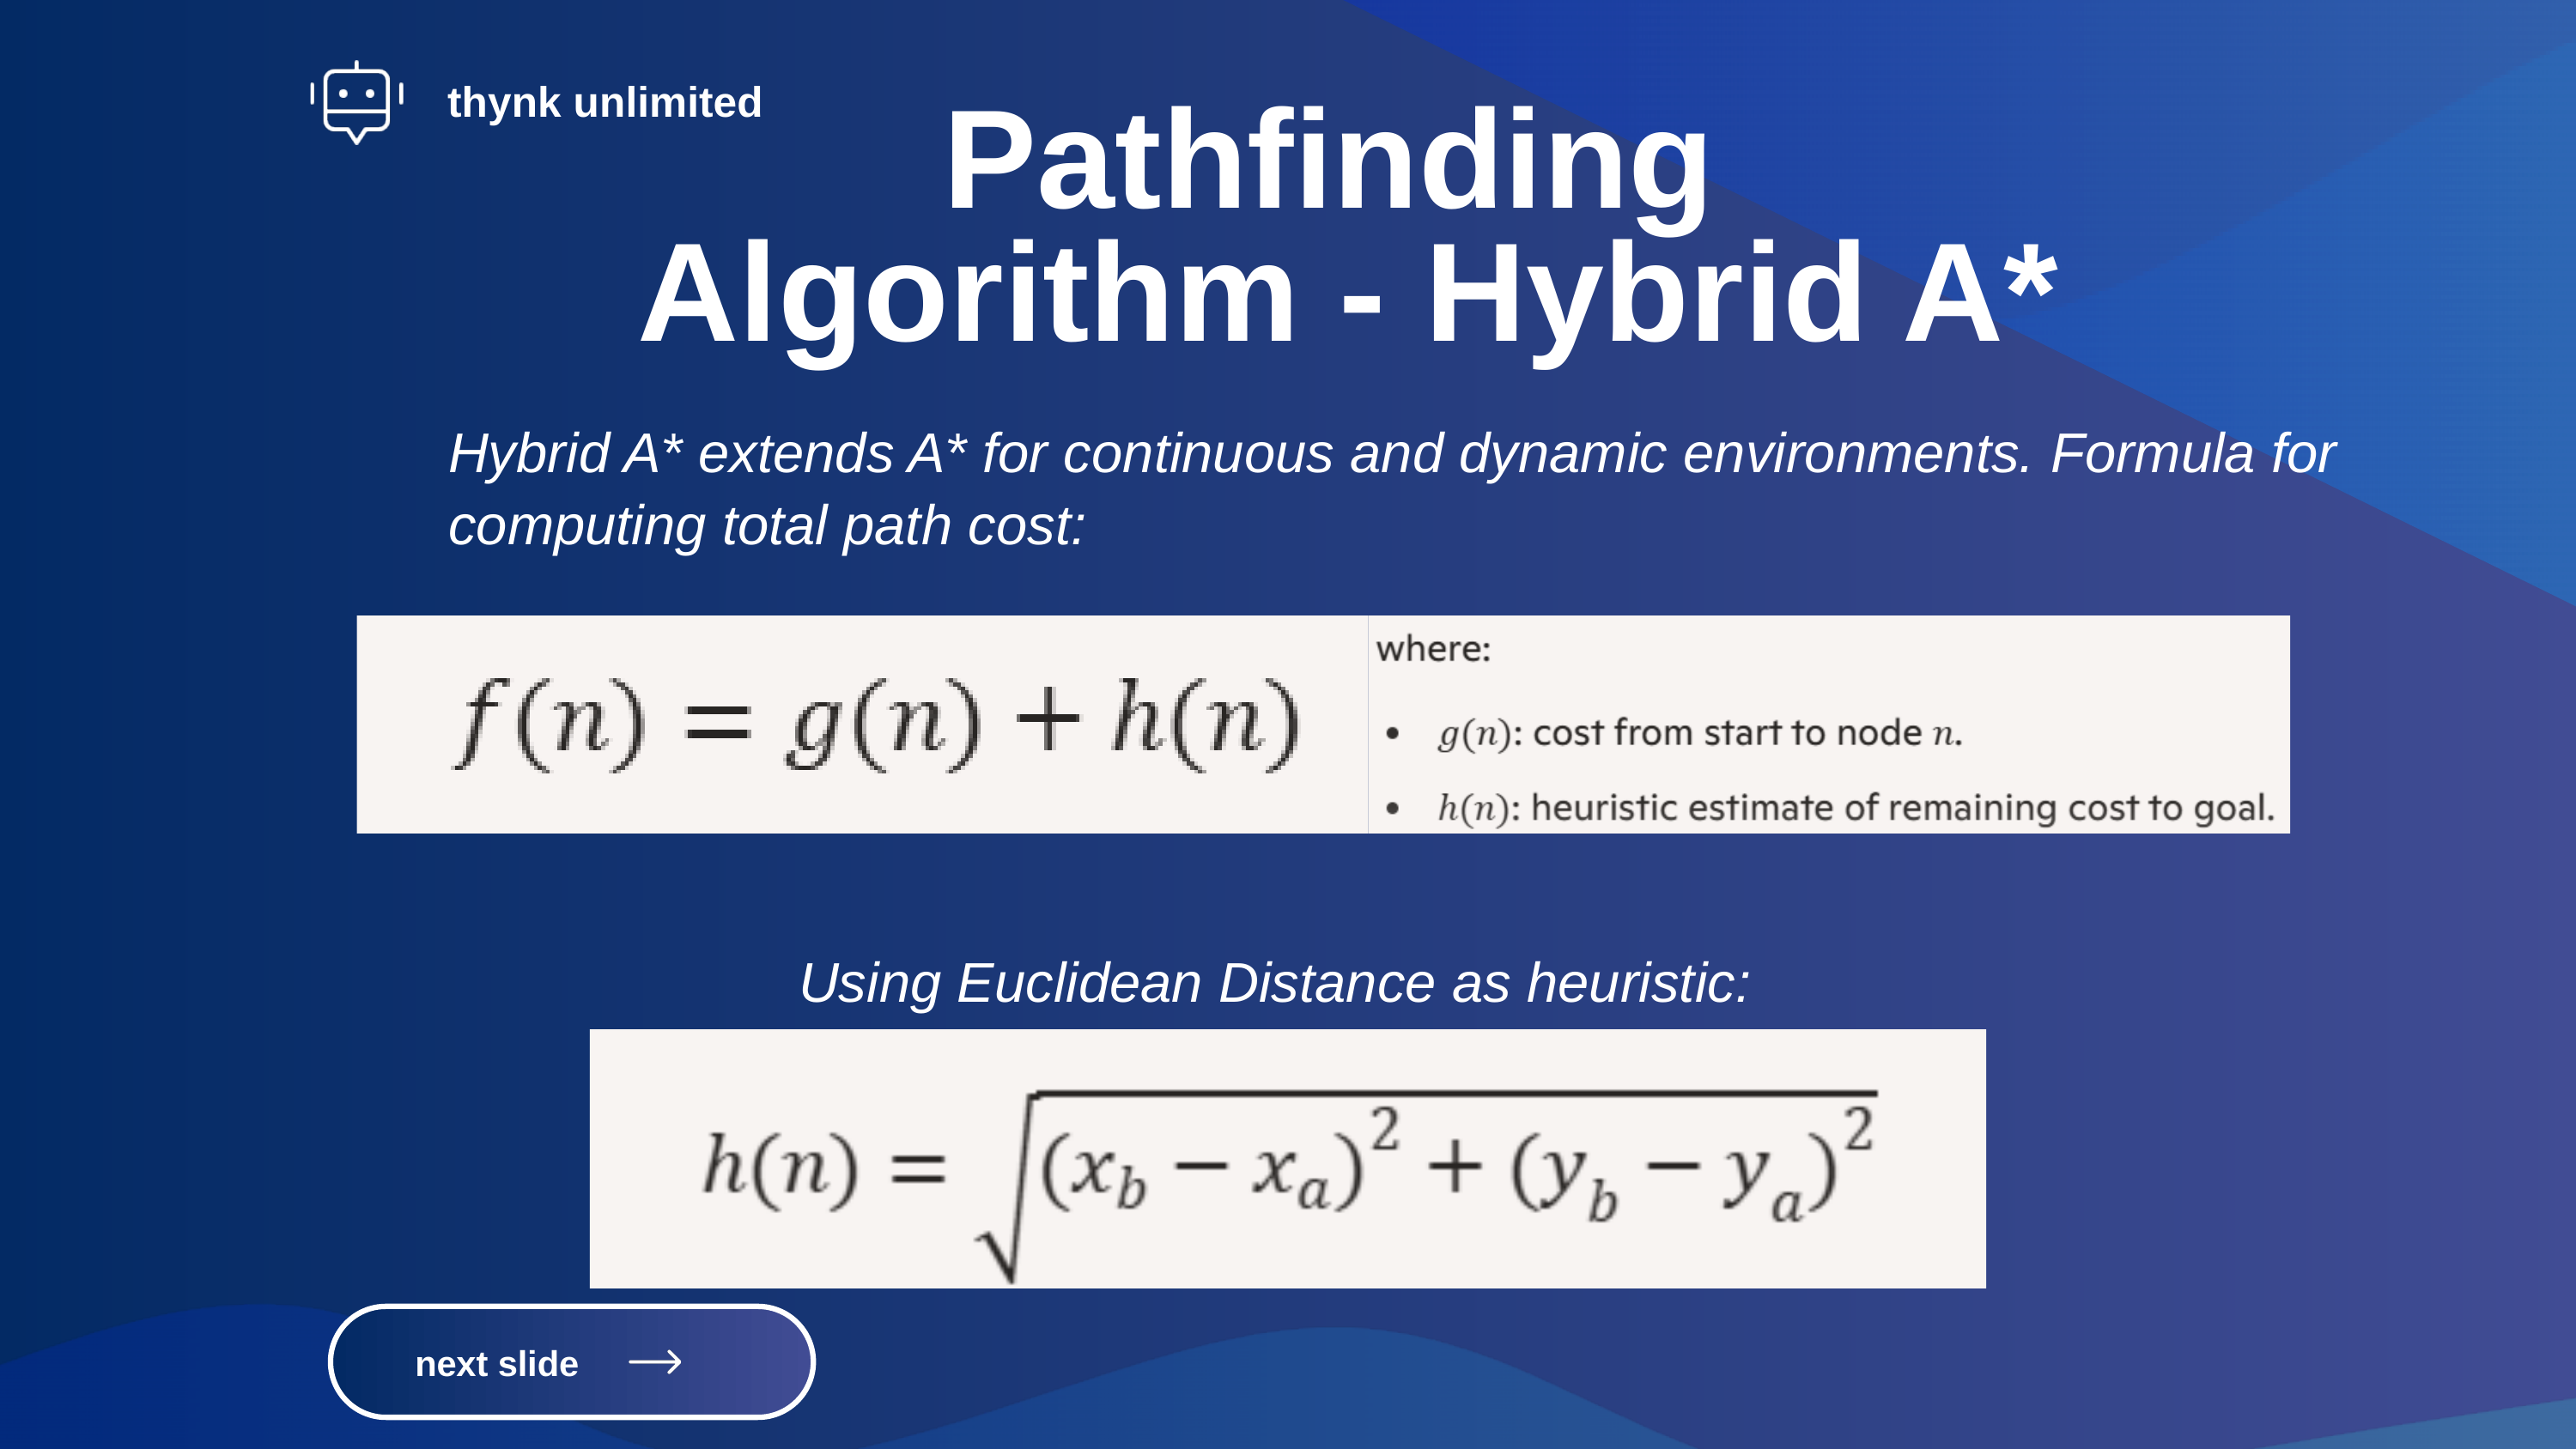

thynk unlimited
Pathfinding
Algorithm - Hybrid A*
Hybrid A* extends A* for continuous and dynamic environments. Formula for computing total path cost:

Using Euclidean Distance as heuristic:

next slide